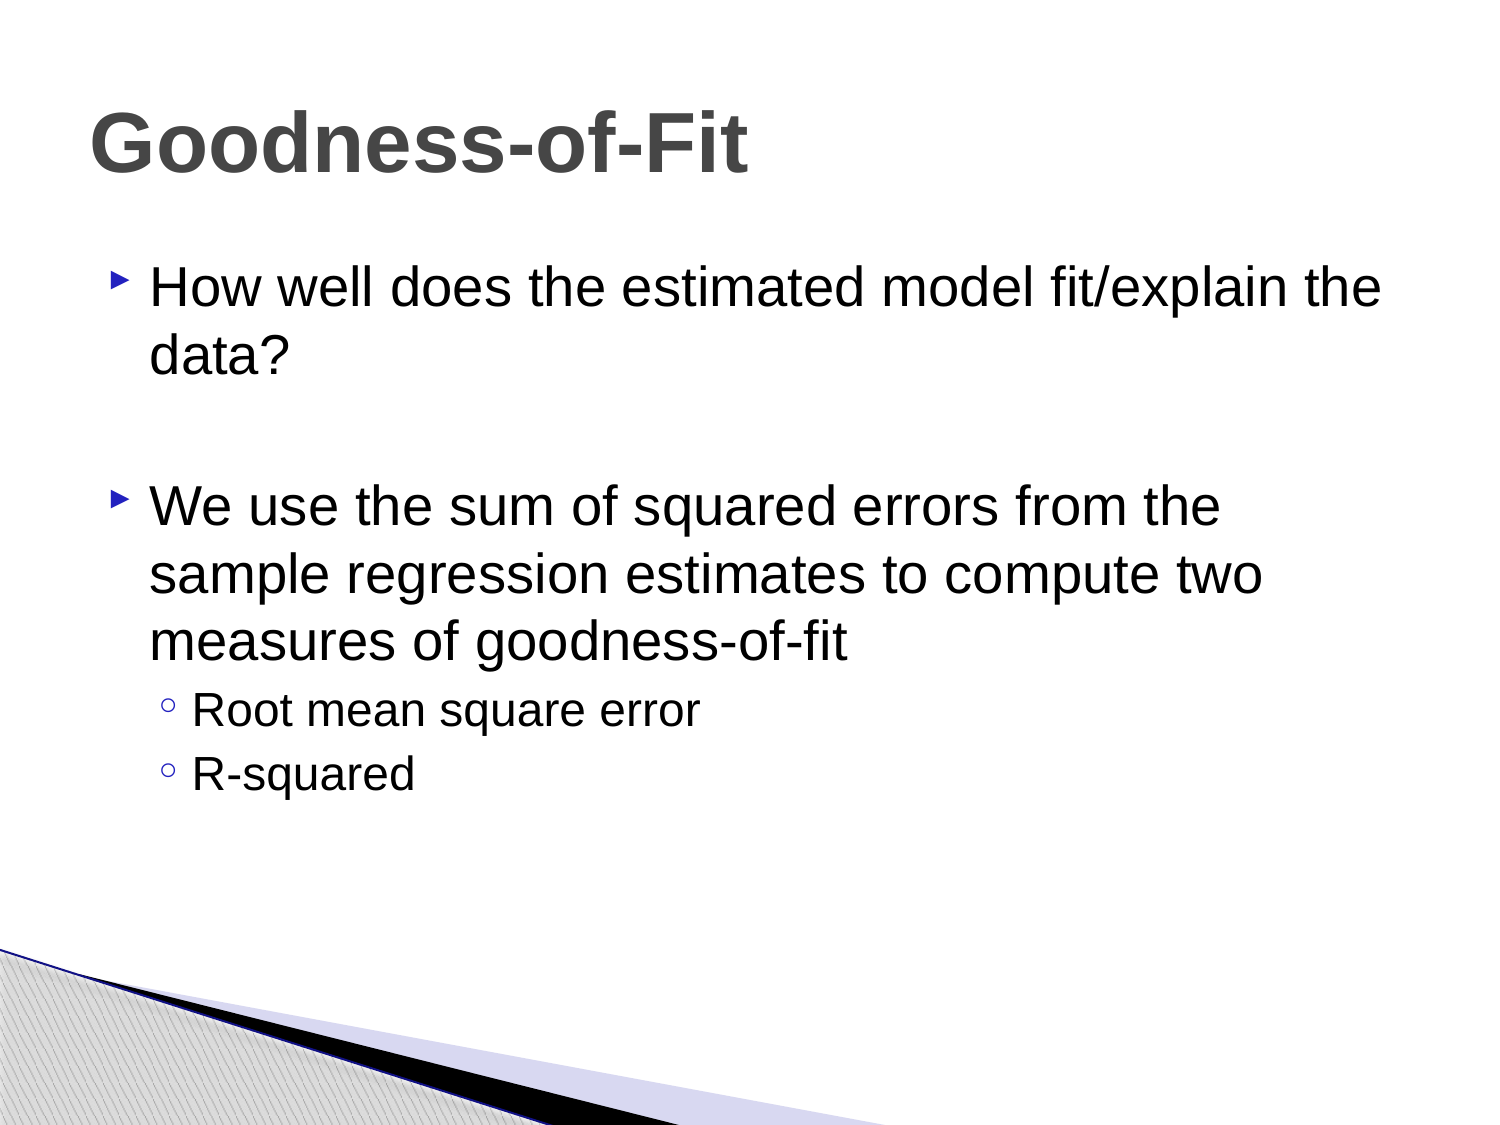

# Goodness-of-Fit
How well does the estimated model fit/explain the data?

We use the sum of squared errors from the sample regression estimates to compute two measures of goodness-of-fit
Root mean square error
R-squared